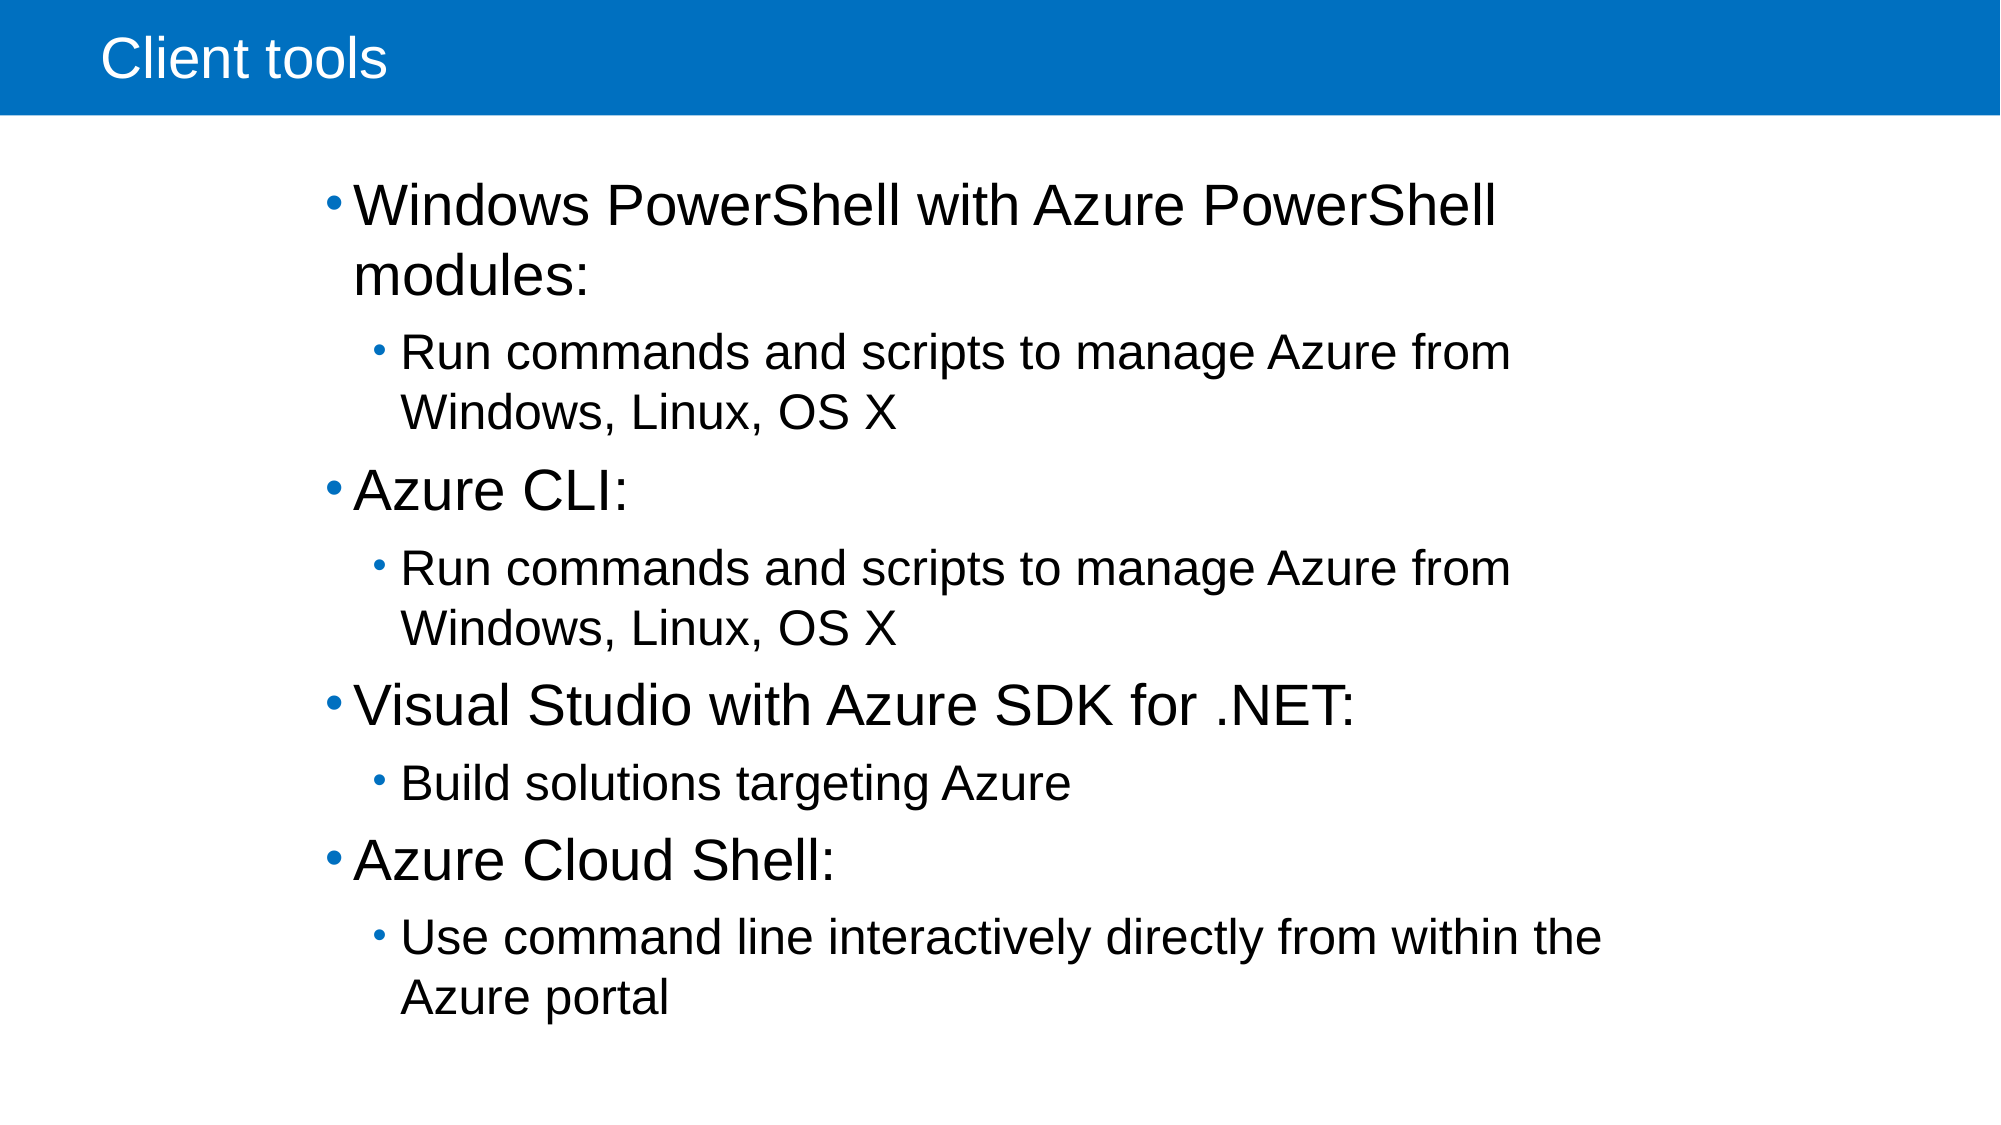

# Client tools
Windows PowerShell with Azure PowerShell modules:
Run commands and scripts to manage Azure from Windows, Linux, OS X
Azure CLI:
Run commands and scripts to manage Azure from Windows, Linux, OS X
Visual Studio with Azure SDK for .NET:
Build solutions targeting Azure
Azure Cloud Shell:
Use command line interactively directly from within the Azure portal